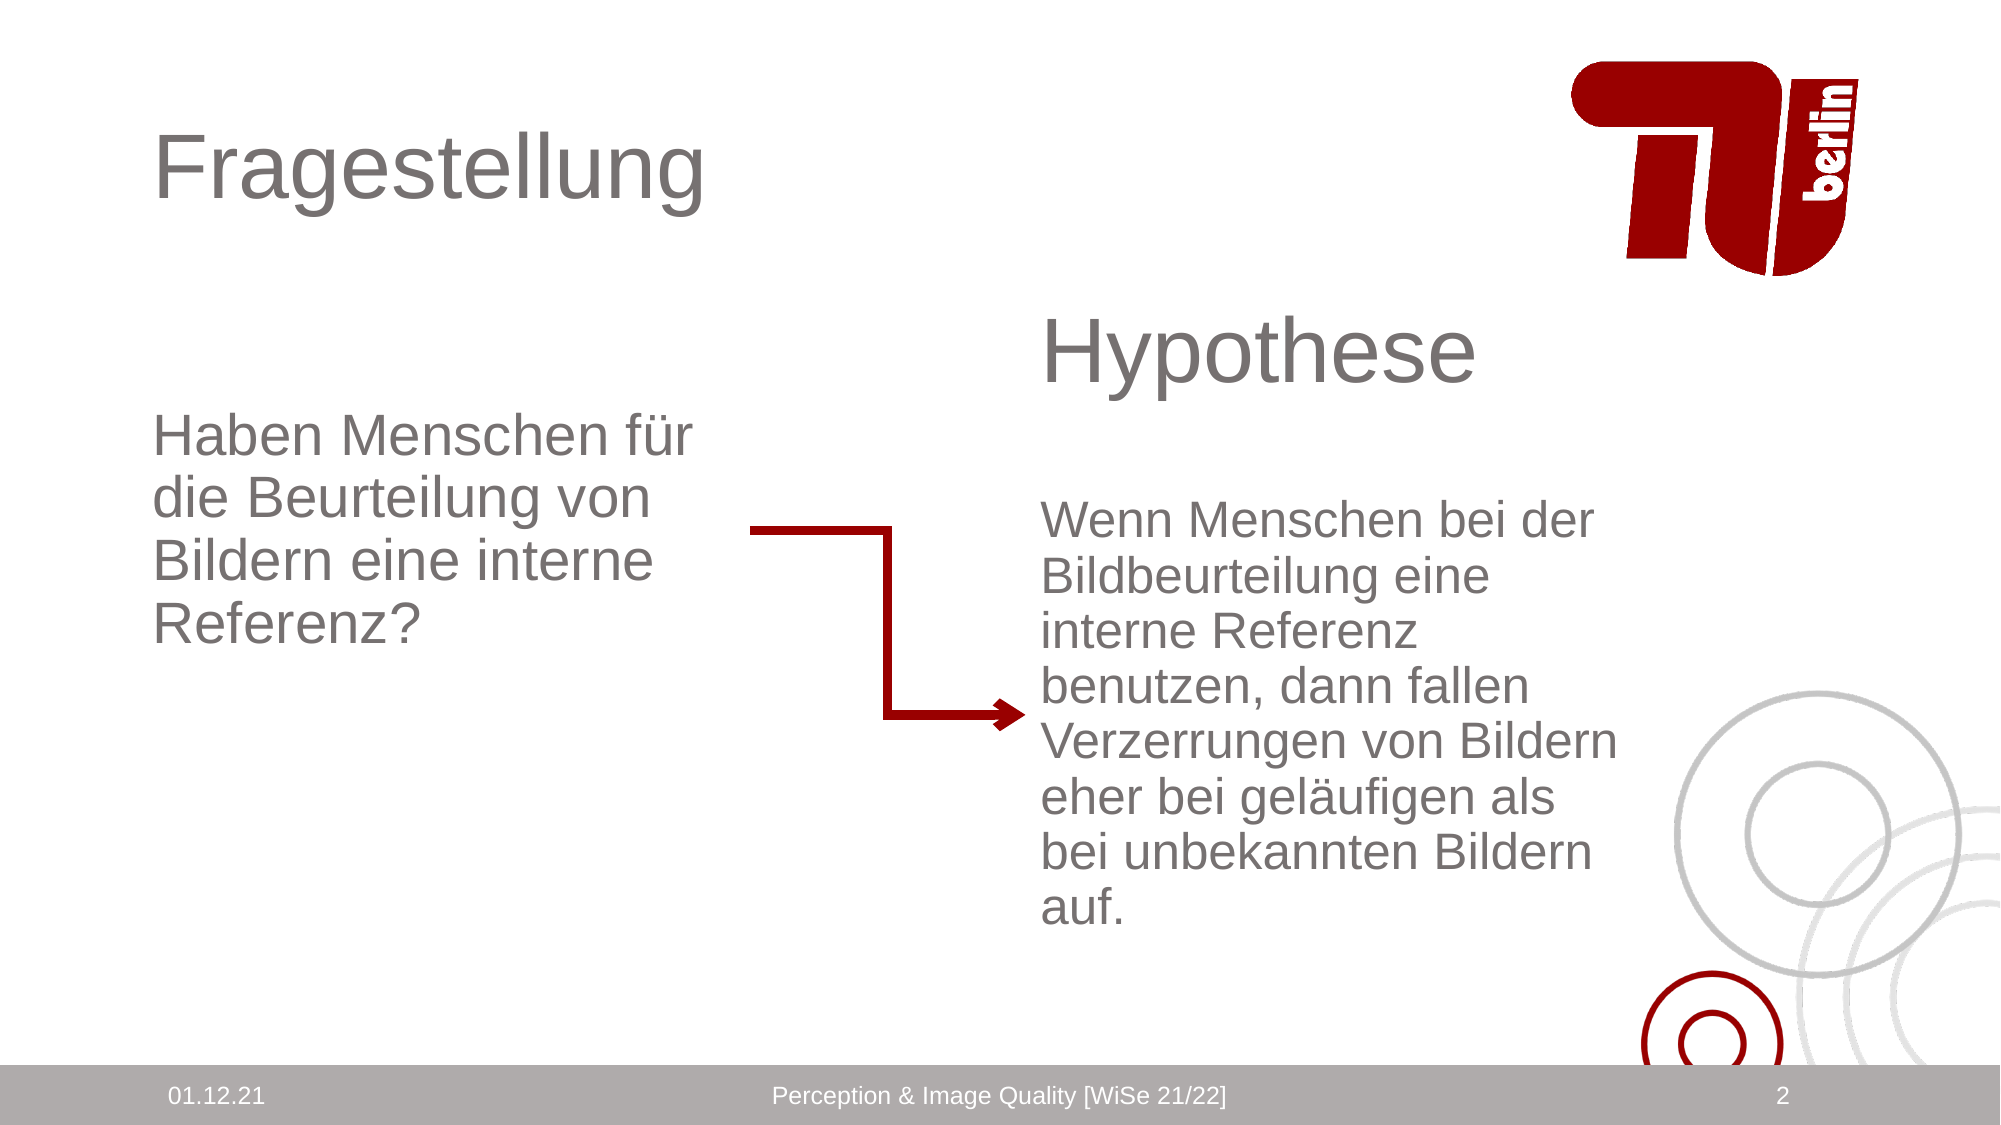

# Fragestellung
Hypothese
Haben Menschen für die Beurteilung von Bildern eine interne Referenz?
Wenn Menschen bei der Bildbeurteilung eine interne Referenz benutzen, dann fallen Verzerrungen von Bildern eher bei geläufigen als bei unbekannten Bildern auf.
01.12.21
Perception & Image Quality [WiSe 21/22]
2